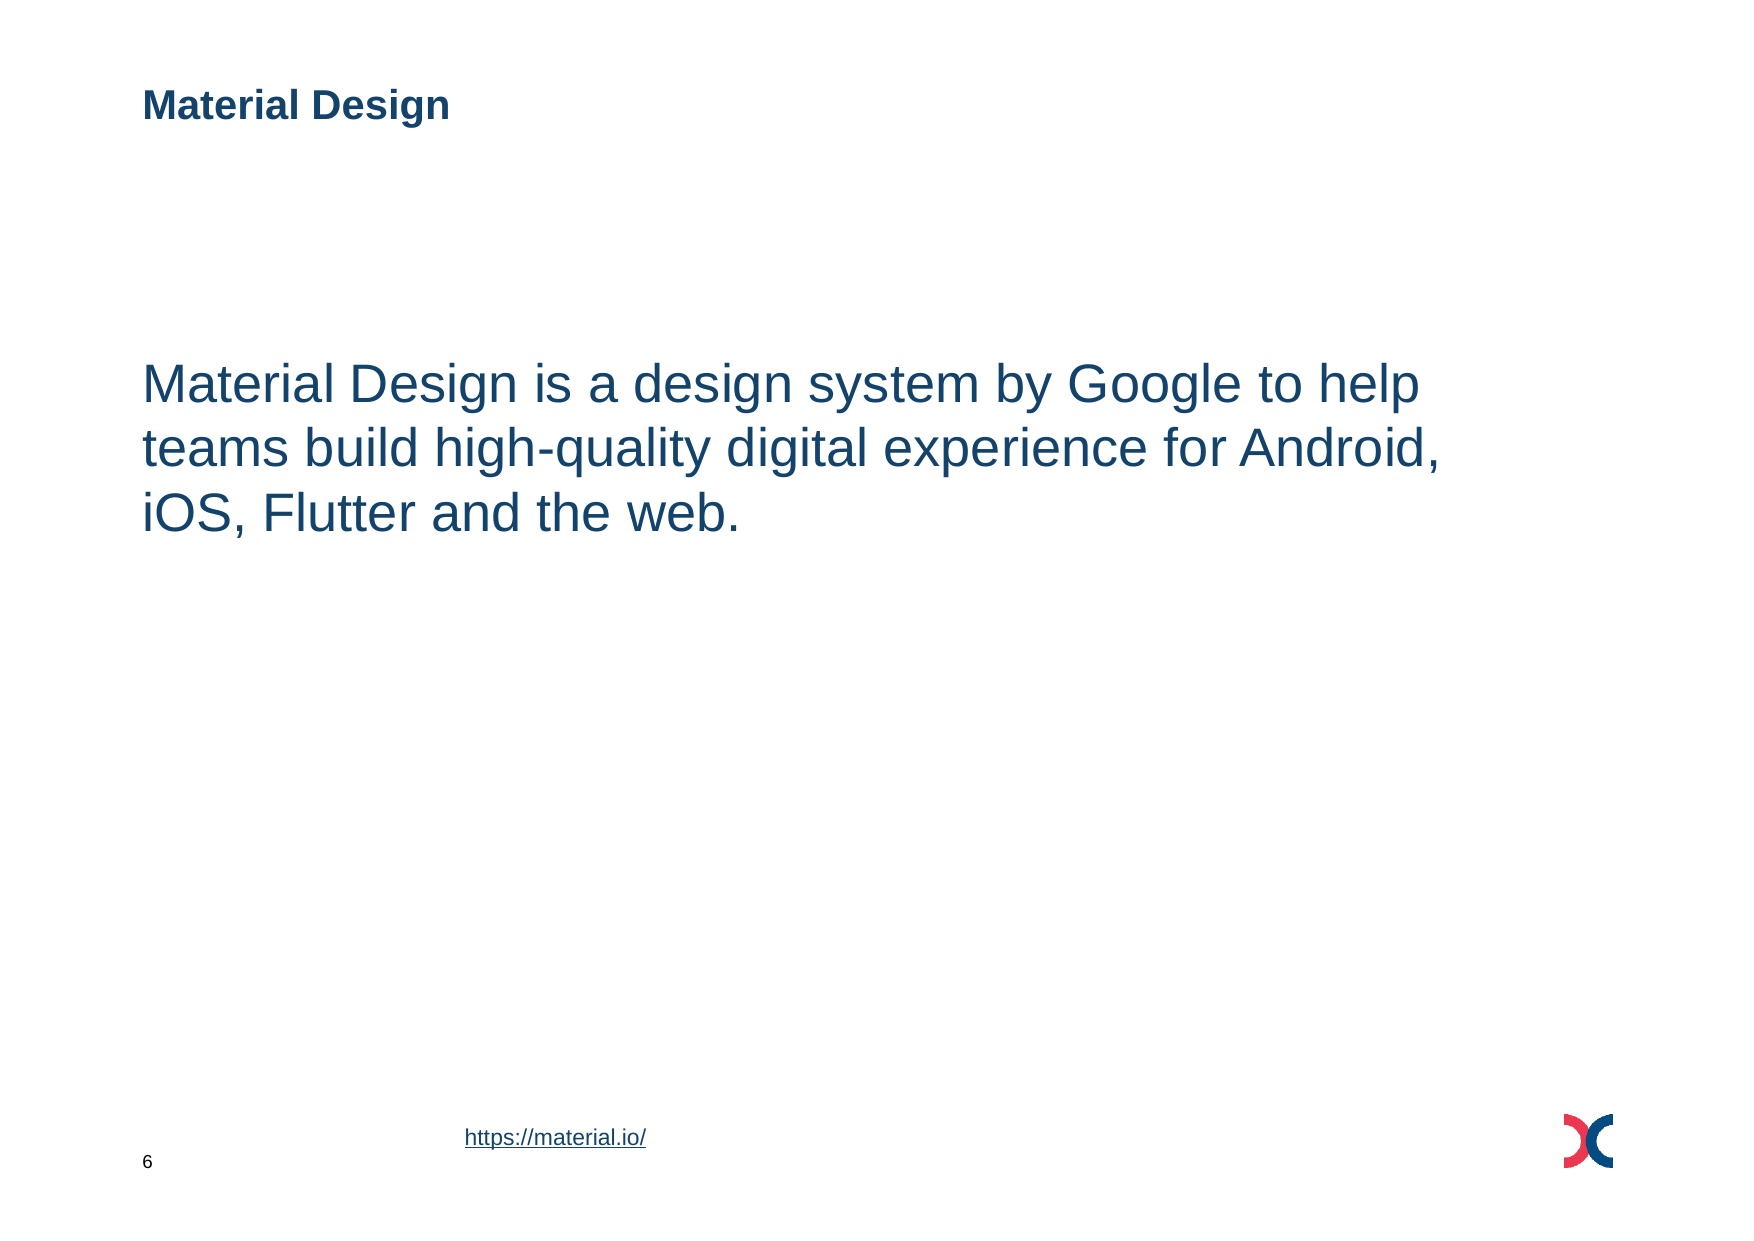

# Material Design
Material Design is a design system by Google to help teams build high-quality digital experience for Android, iOS, Flutter and the web.
https://material.io/
6